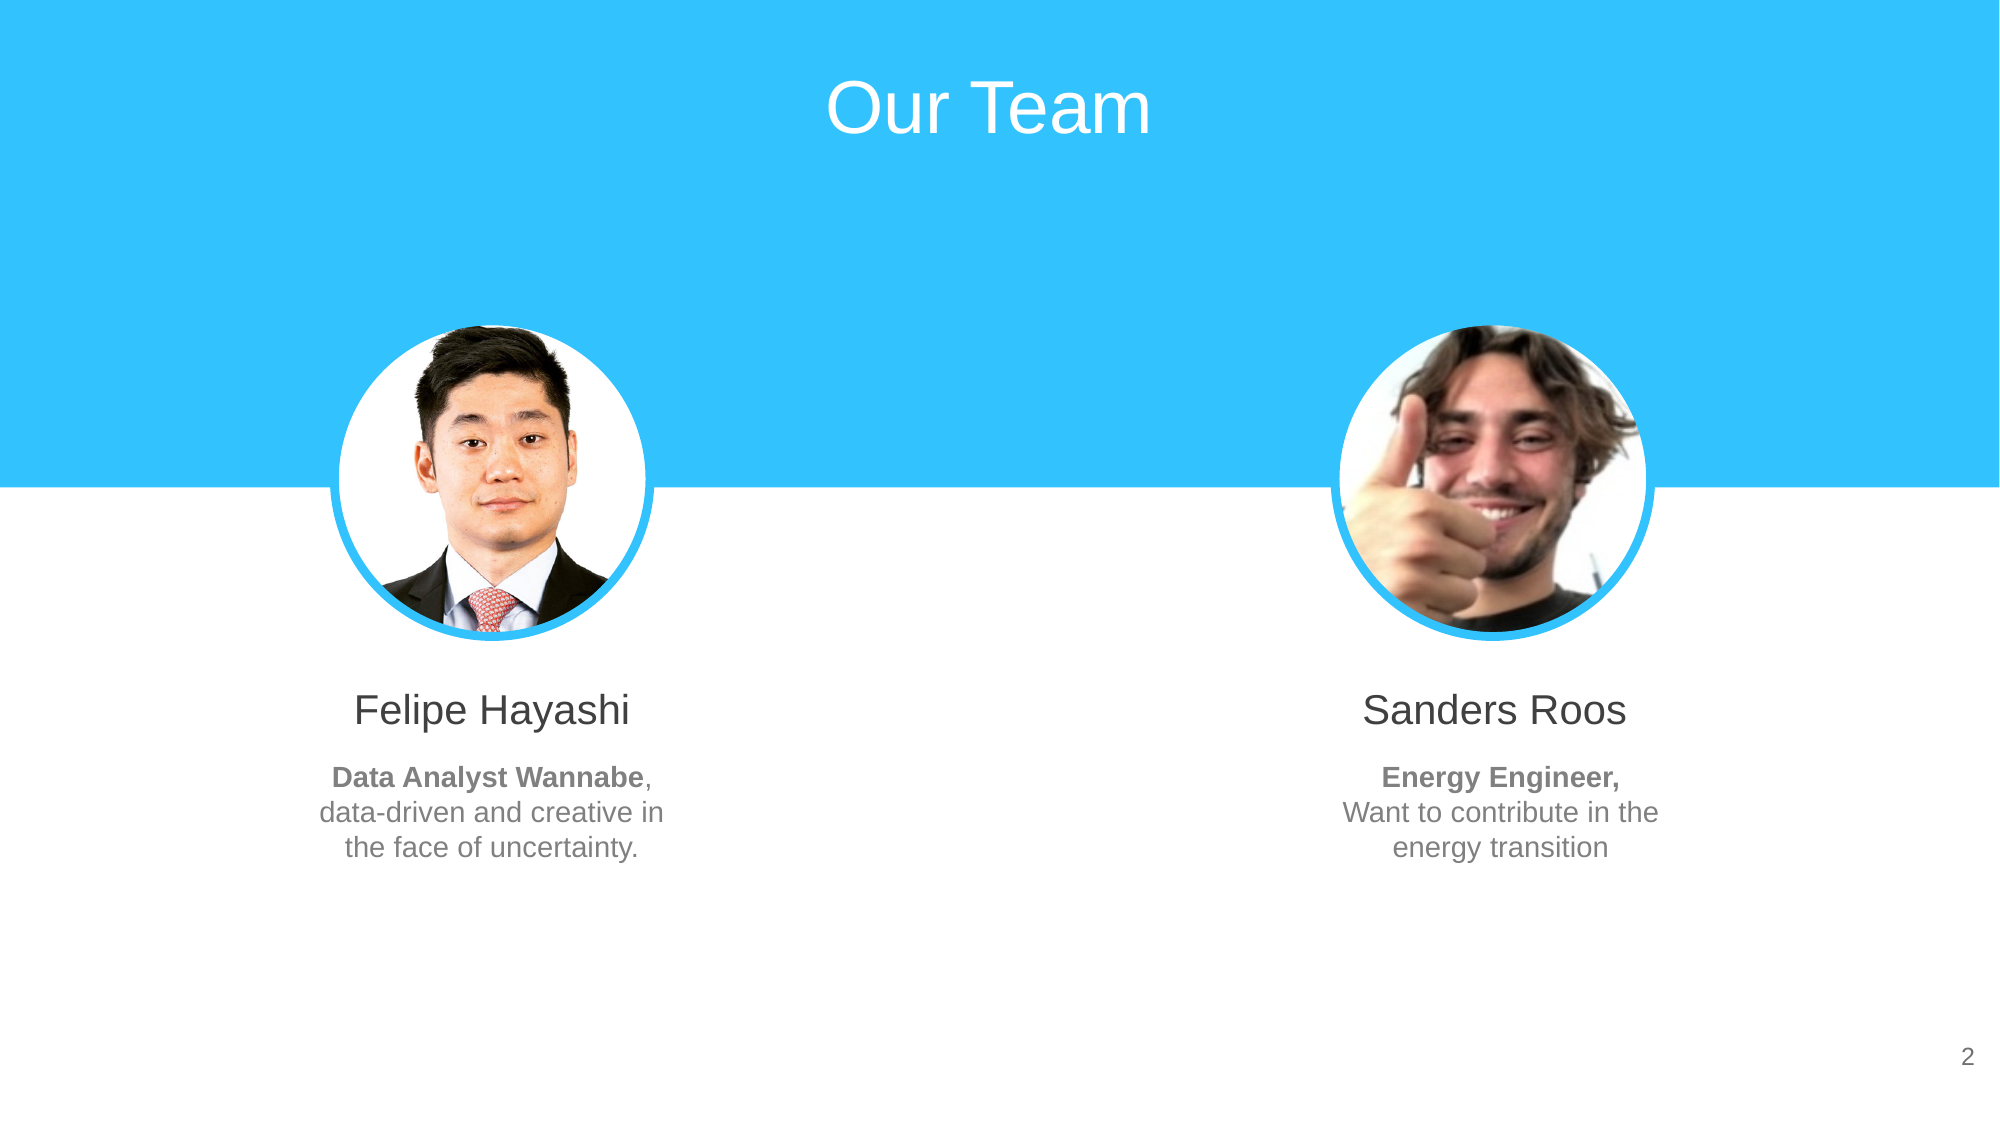

# Our Team

Felipe Hayashi
Sanders Roos
Data Analyst Wannabe, data-driven and creative in the face of uncertainty.
Energy Engineer,
Want to contribute in the energy transition
2